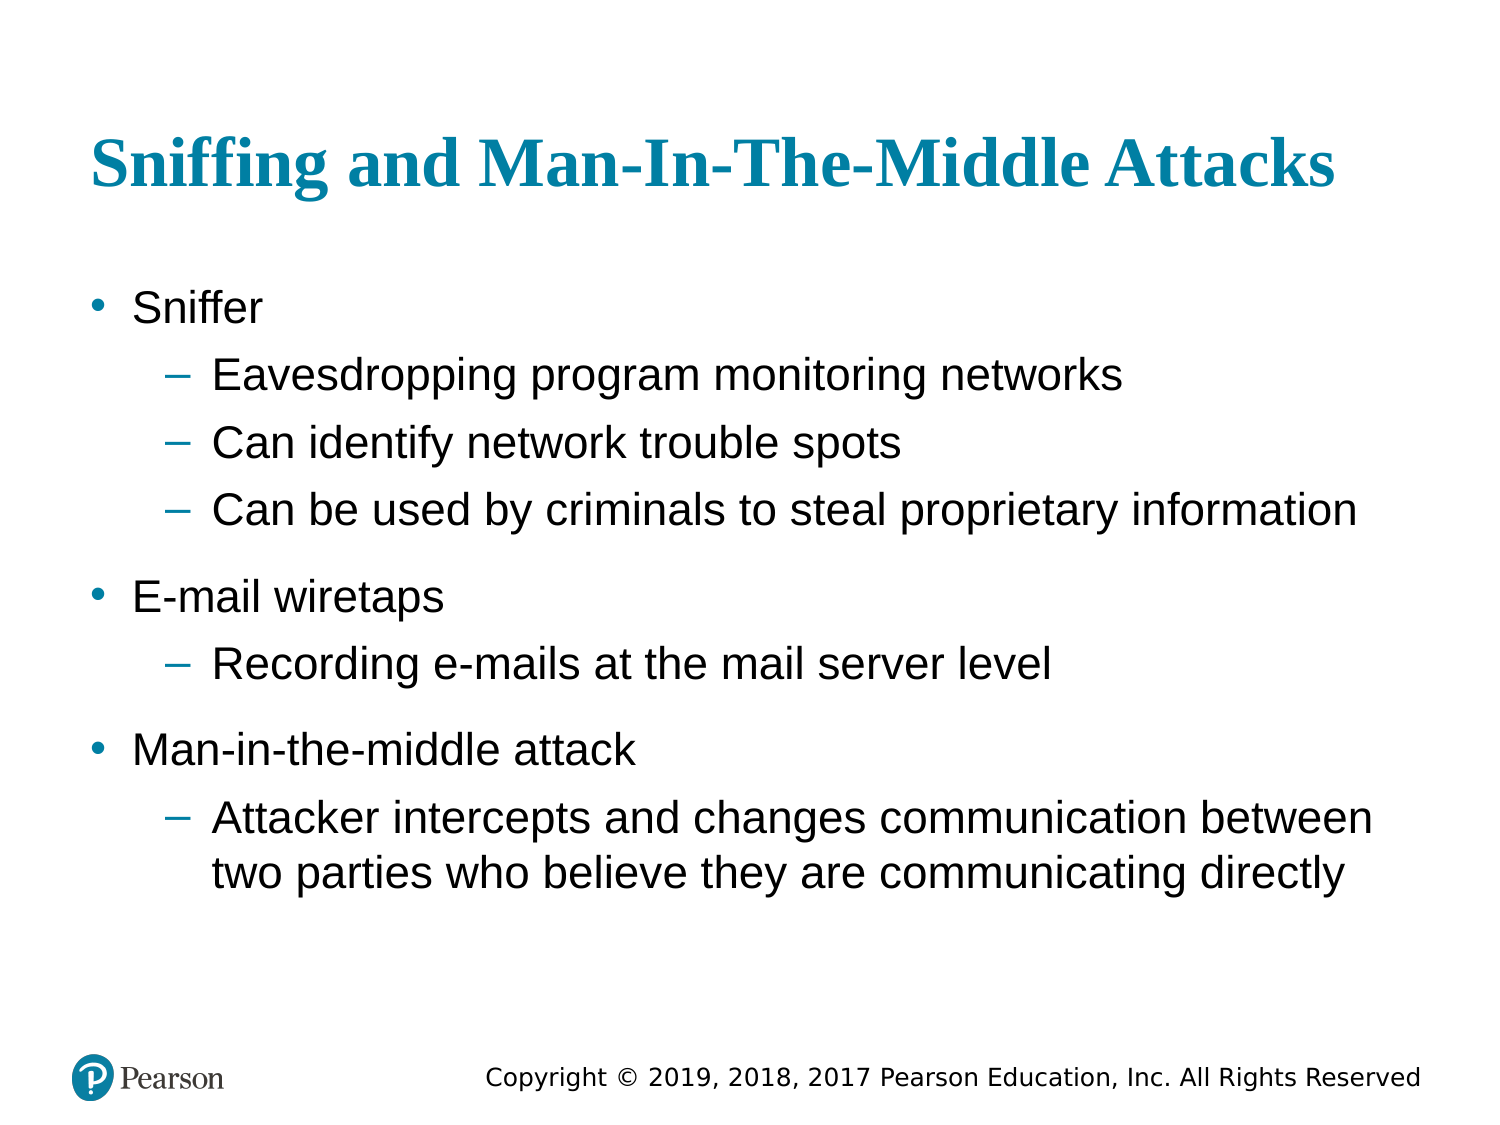

# Sniffing and Man-In-The-Middle Attacks
Sniffer
Eavesdropping program monitoring networks
Can identify network trouble spots
Can be used by criminals to steal proprietary information
E-mail wiretaps
Recording e-mails at the mail server level
Man-in-the-middle attack
Attacker intercepts and changes communication between two parties who believe they are communicating directly